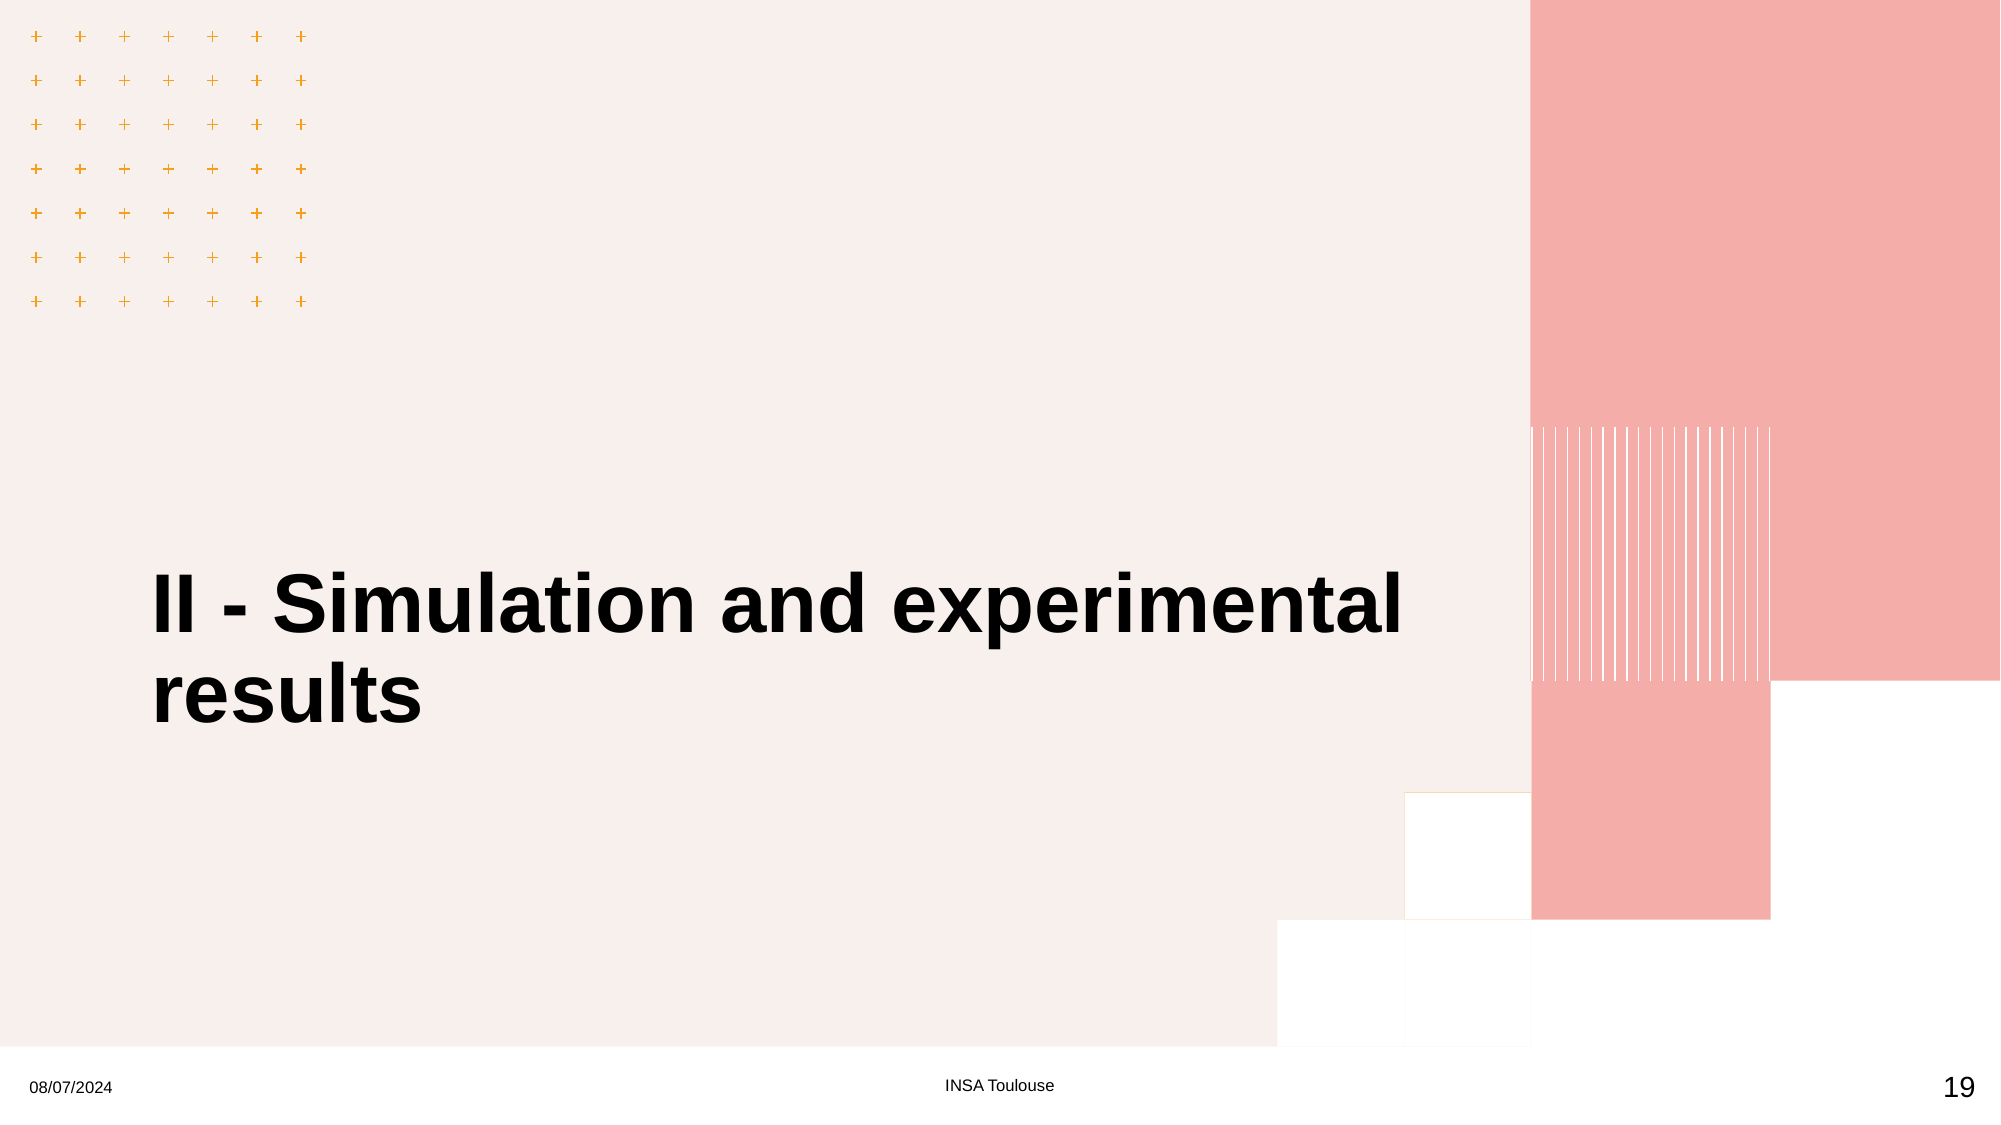

PID Simulation with MATLAB
# II - Simulation and experimental results

INSA Toulouse
19
08/07/2024